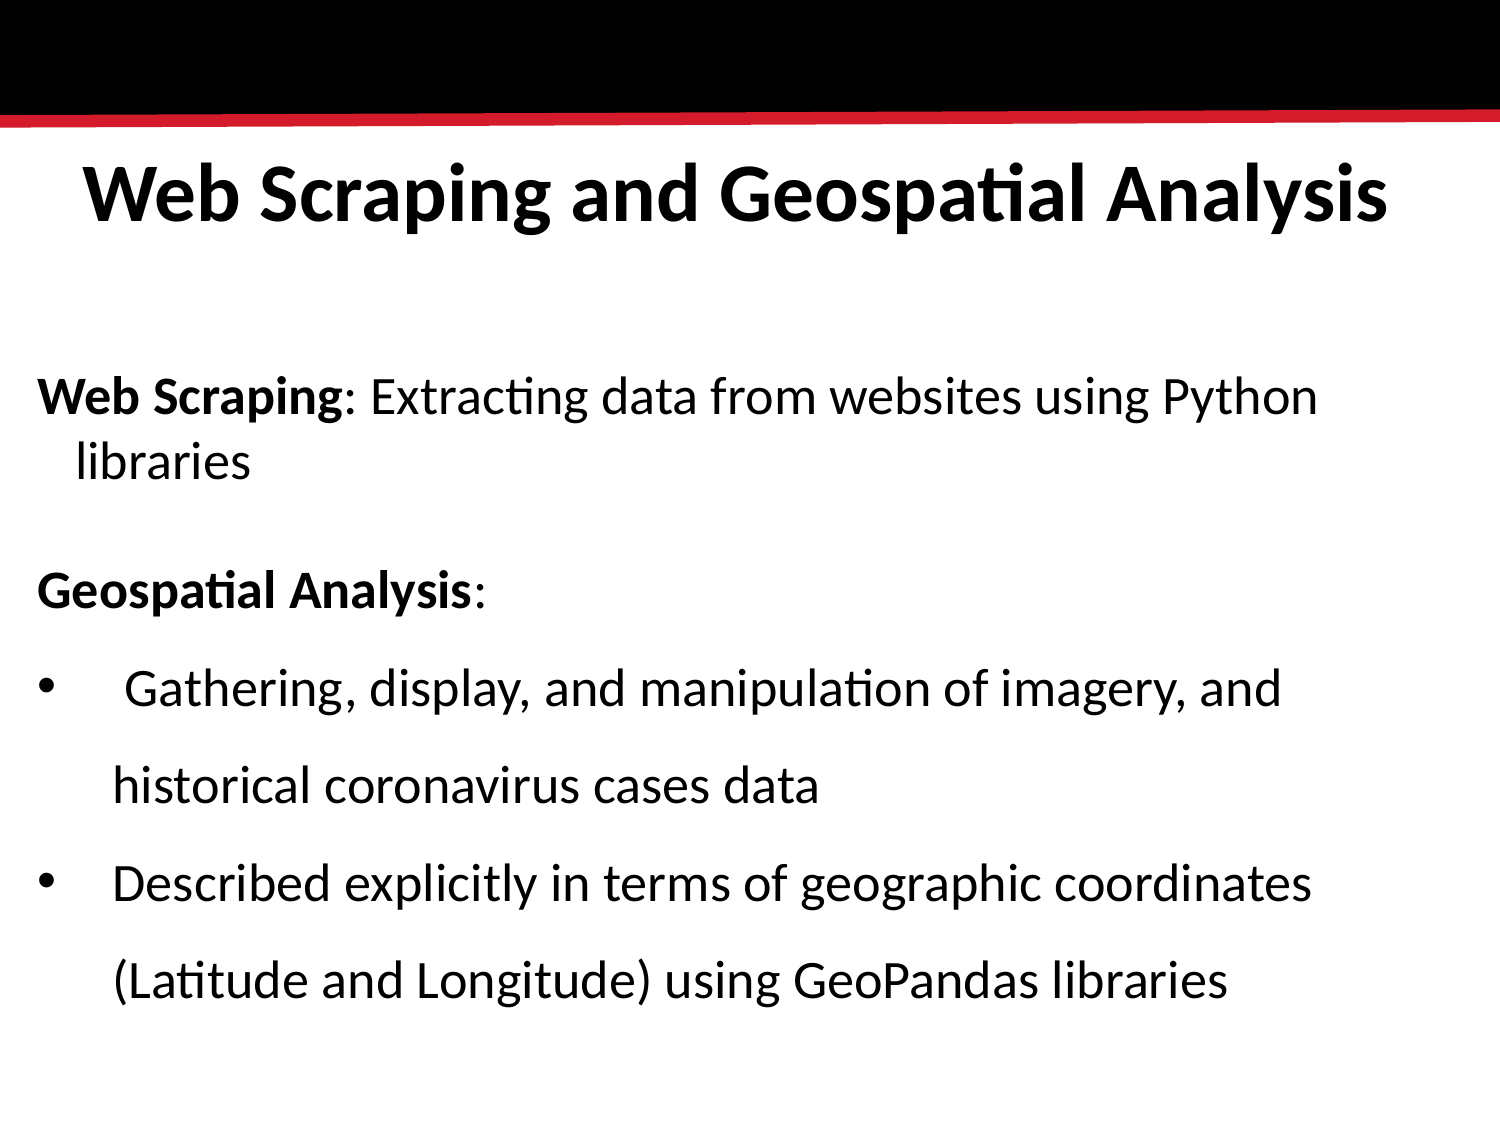

# Web Scraping and Geospatial Analysis
Web Scraping: Extracting data from websites using Python libraries

Geospatial Analysis:
 Gathering, display, and manipulation of imagery, and historical coronavirus cases data
Described explicitly in terms of geographic coordinates (Latitude and Longitude) using GeoPandas libraries